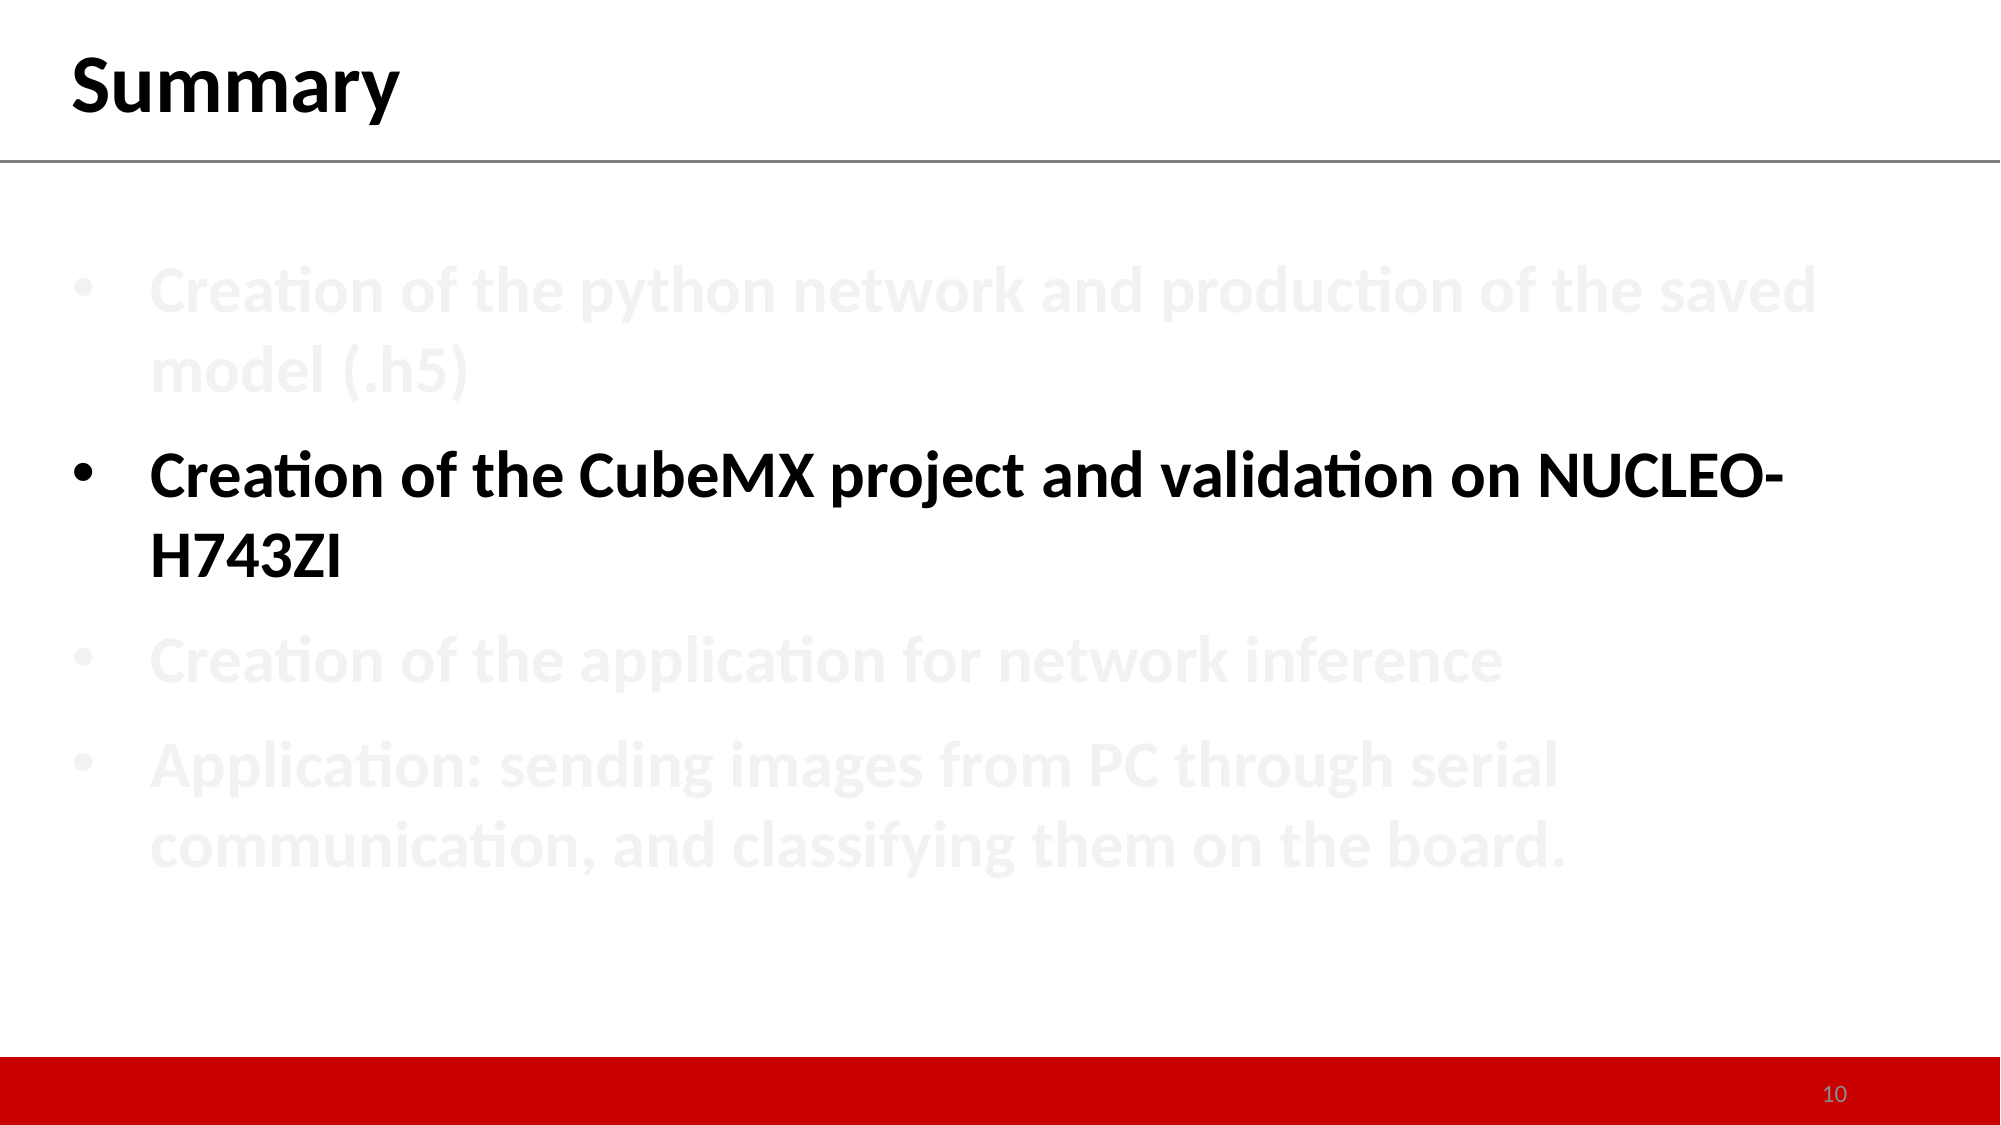

Summary

Creation of the python network and production of the saved model (.h5)

Creation of the CubeMX project and validation on NUCLEO-H743ZI

Creation of the application for network inference

Application: sending images from PC through serial communication, and classifying them on the board.

10